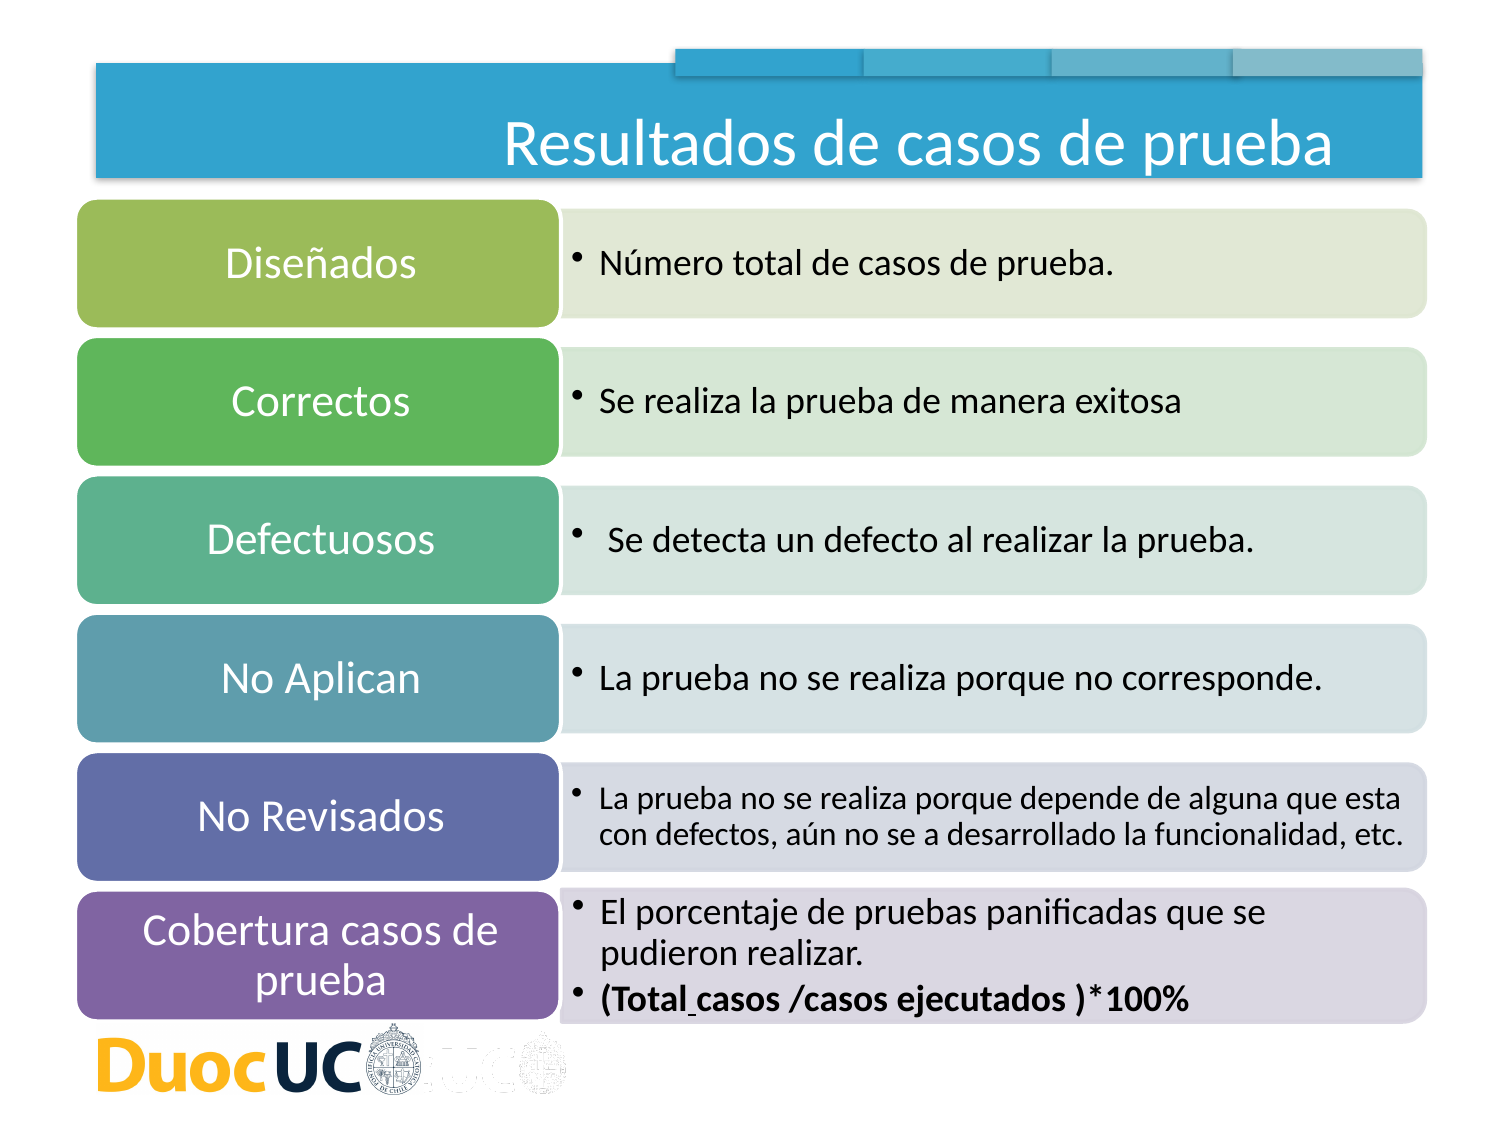

Resultados de casos de prueba
Número total de casos de prueba.
Diseñados
Se realiza la prueba de manera exitosa
Correctos
 Se detecta un defecto al realizar la prueba.
Defectuosos
La prueba no se realiza porque no corresponde.
No Aplican
La prueba no se realiza porque depende de alguna que esta con defectos, aún no se a desarrollado la funcionalidad, etc.
No Revisados
El porcentaje de pruebas panificadas que se pudieron realizar.
(Total casos /casos ejecutados )*100%
Cobertura casos de prueba